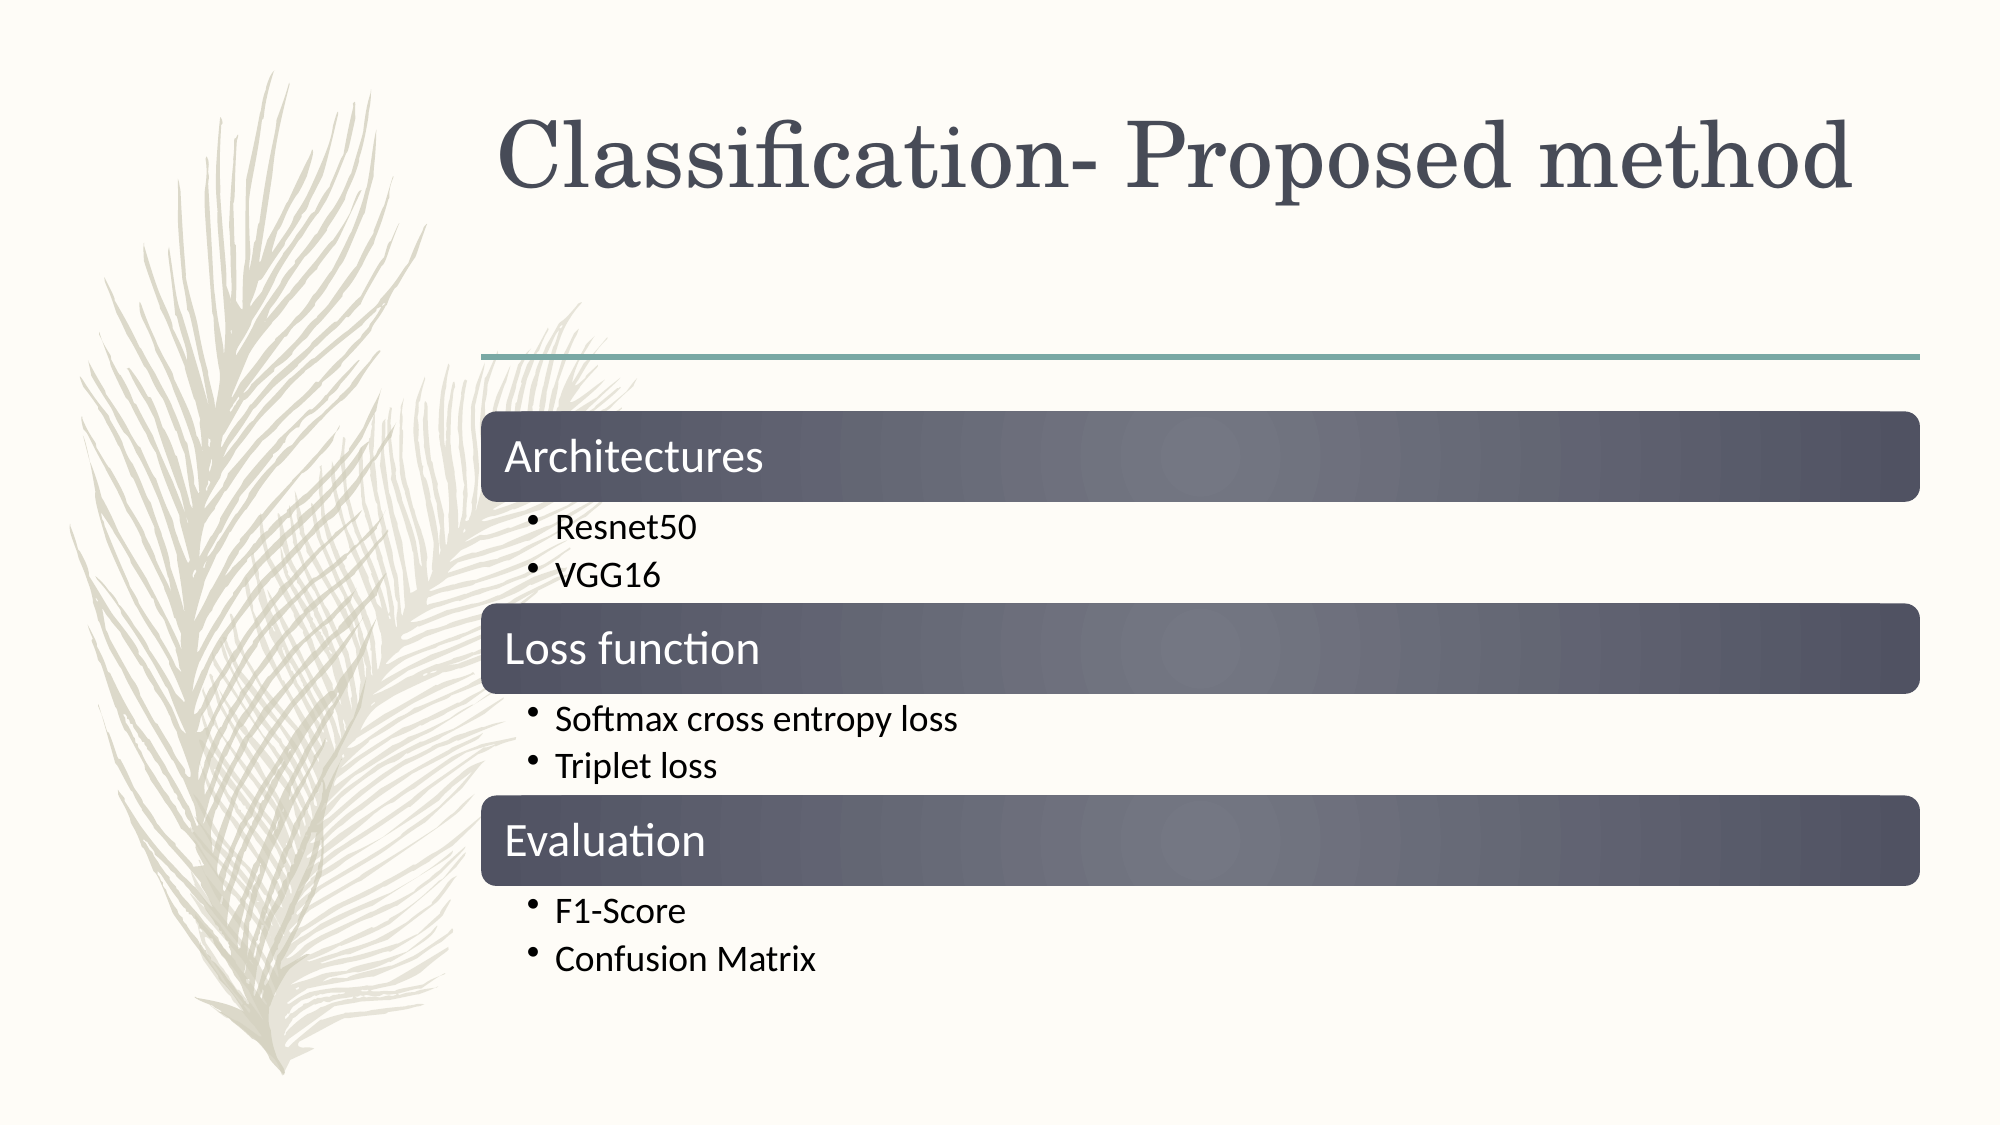

# Classification- Proposed method
Architectures
Resnet50
VGG16
Loss function
Softmax cross entropy loss
Triplet loss
Evaluation
F1-Score
Confusion Matrix